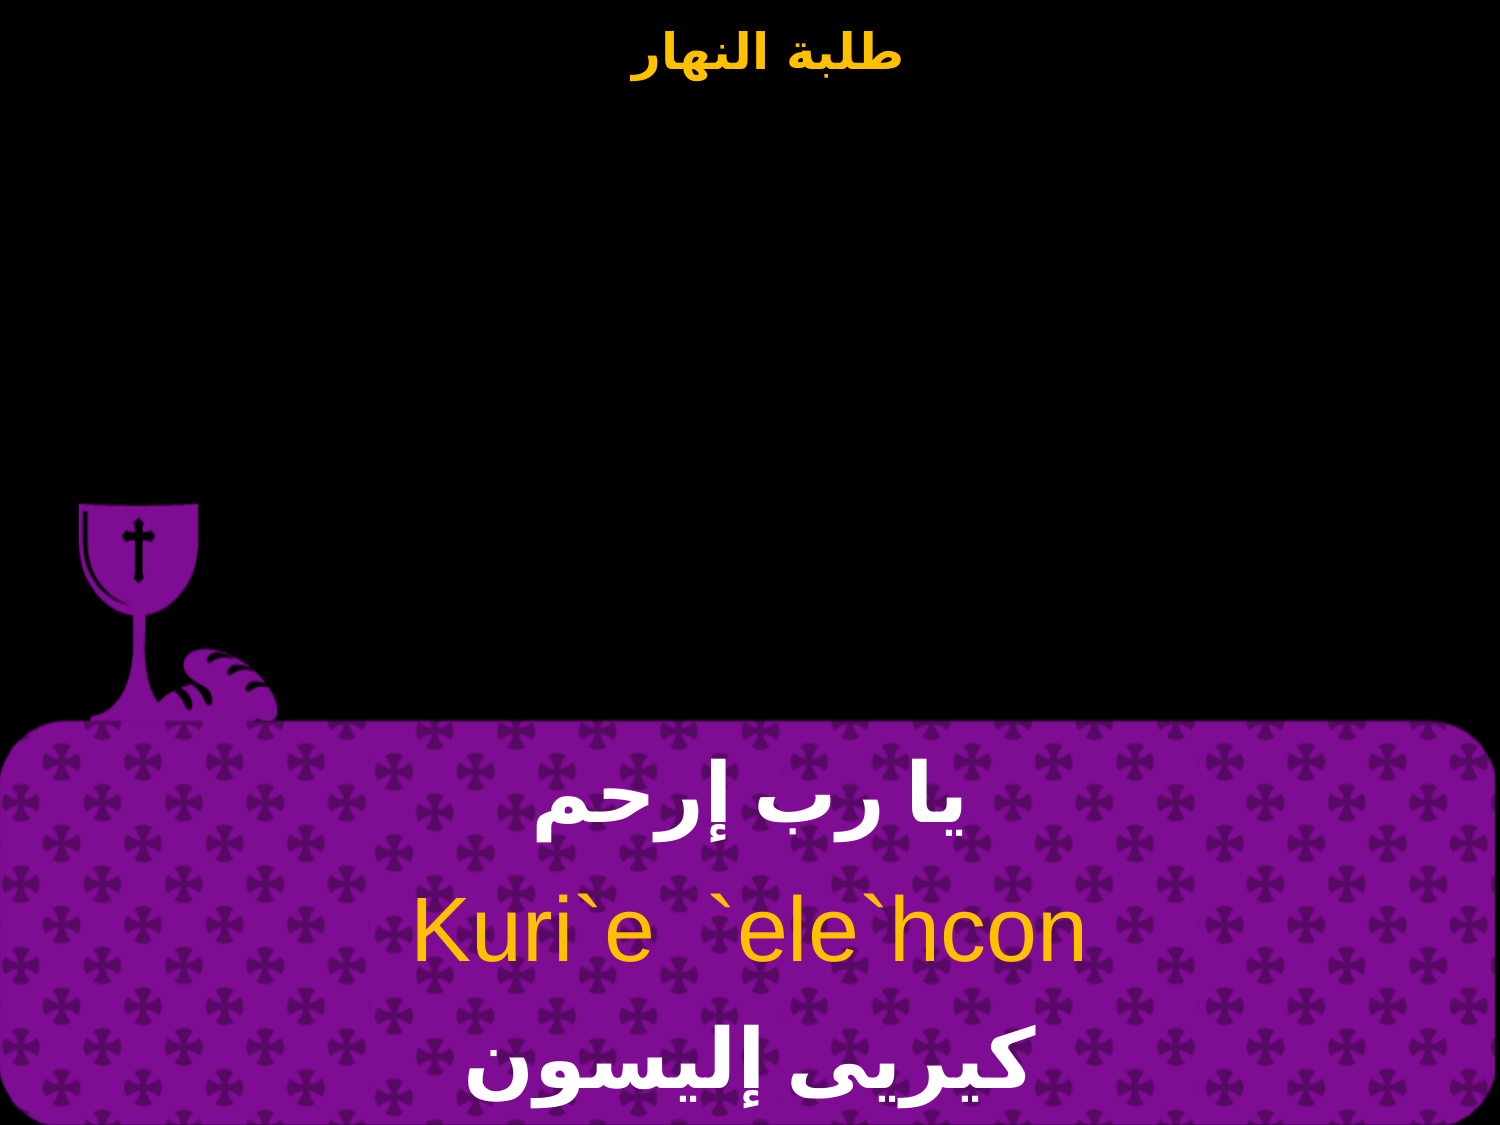

# يا رب إرحم
Kuri`e  `ele`hcon
كيريى إليسون